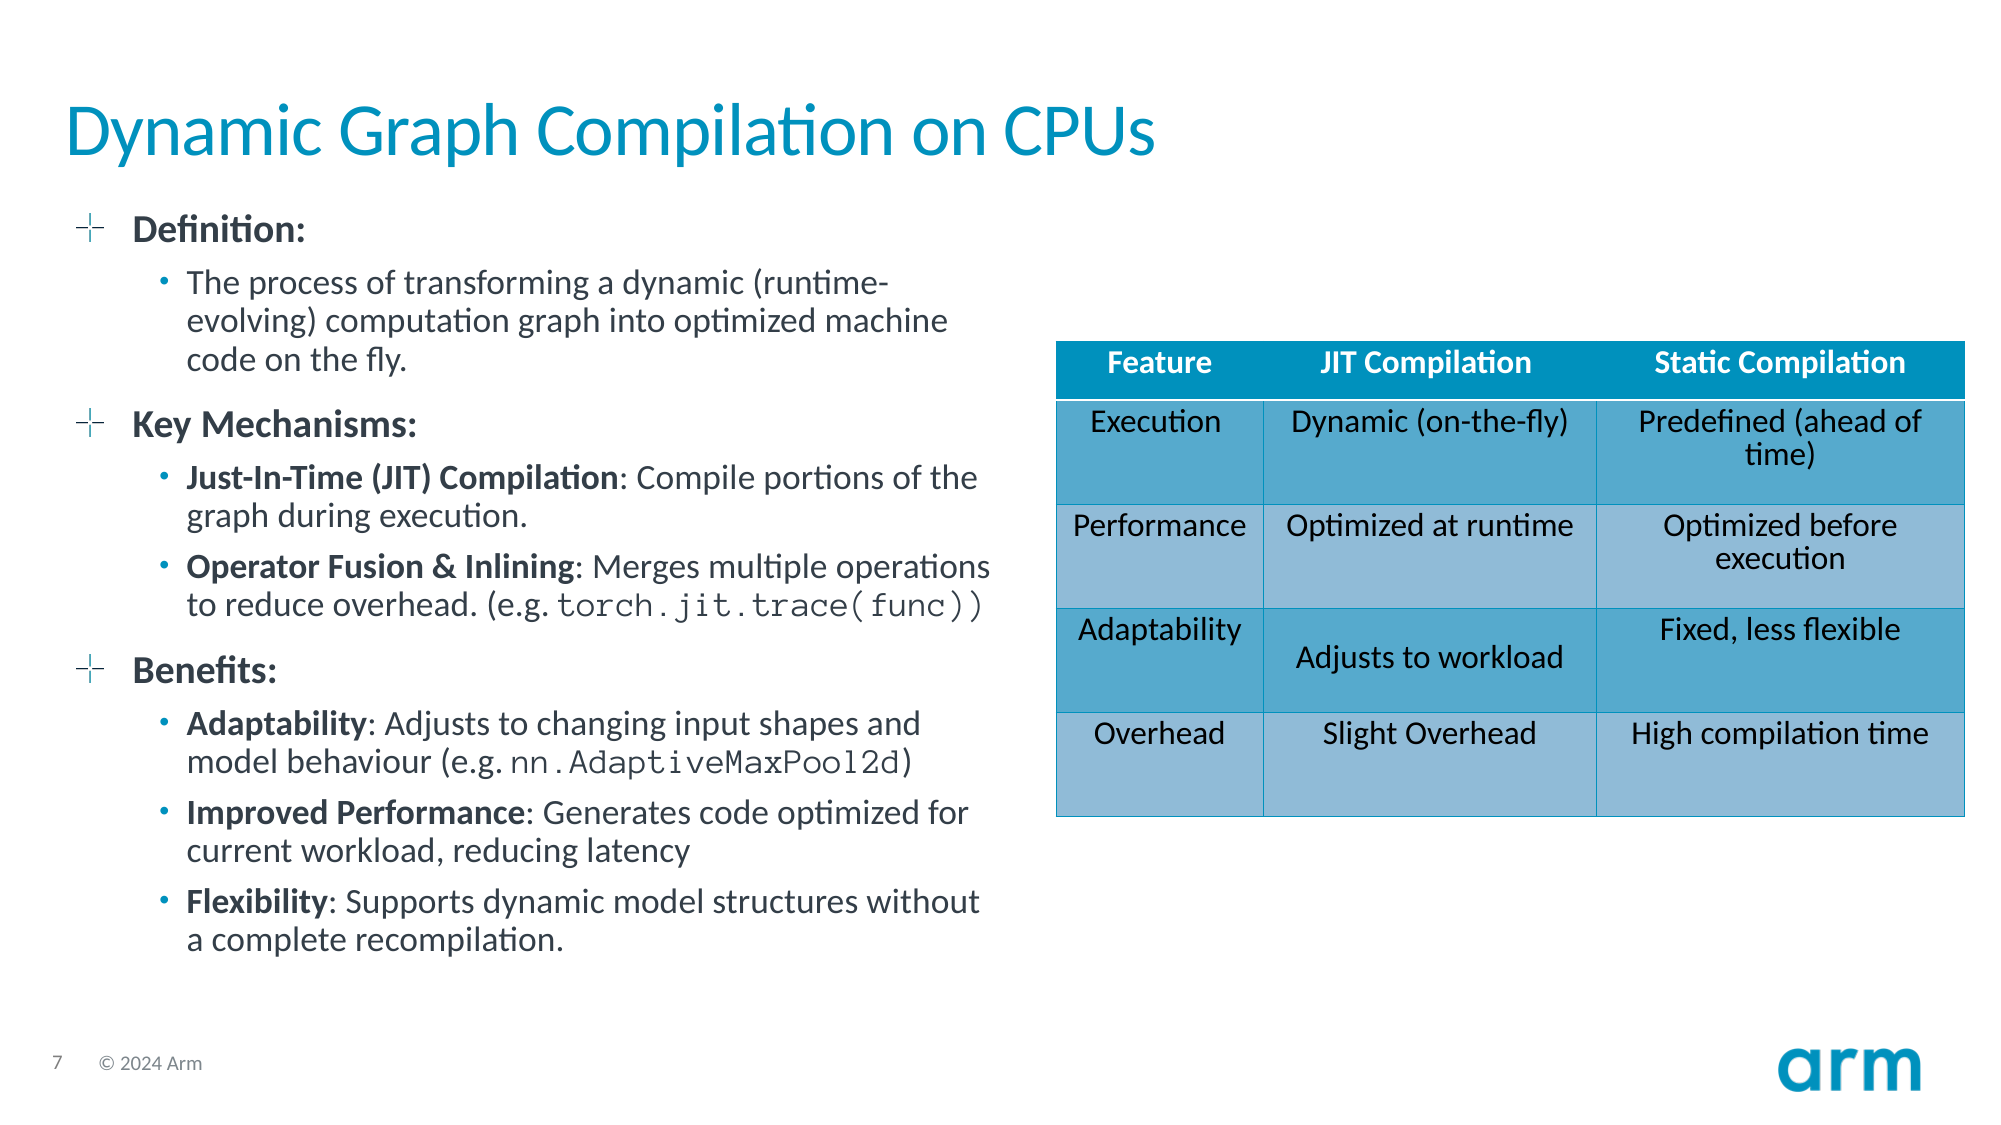

# Dynamic Graph Compilation on CPUs
Definition:
The process of transforming a dynamic (runtime-evolving) computation graph into optimized machine code on the fly.
Key Mechanisms:
Just-In-Time (JIT) Compilation: Compile portions of the graph during execution.
Operator Fusion & Inlining: Merges multiple operations to reduce overhead. (e.g. torch.jit.trace(func))
Benefits:
Adaptability: Adjusts to changing input shapes and model behaviour (e.g. nn.AdaptiveMaxPool2d)
Improved Performance: Generates code optimized for current workload, reducing latency
Flexibility: Supports dynamic model structures without a complete recompilation.
| Feature | JIT Compilation | Static Compilation |
| --- | --- | --- |
| Execution | Dynamic (on-the-fly) | Predefined (ahead of time) |
| Performance | Optimized at runtime | Optimized before execution |
| Adaptability | Adjusts to workload | Fixed, less flexible |
| Overhead | Slight Overhead | High compilation time |